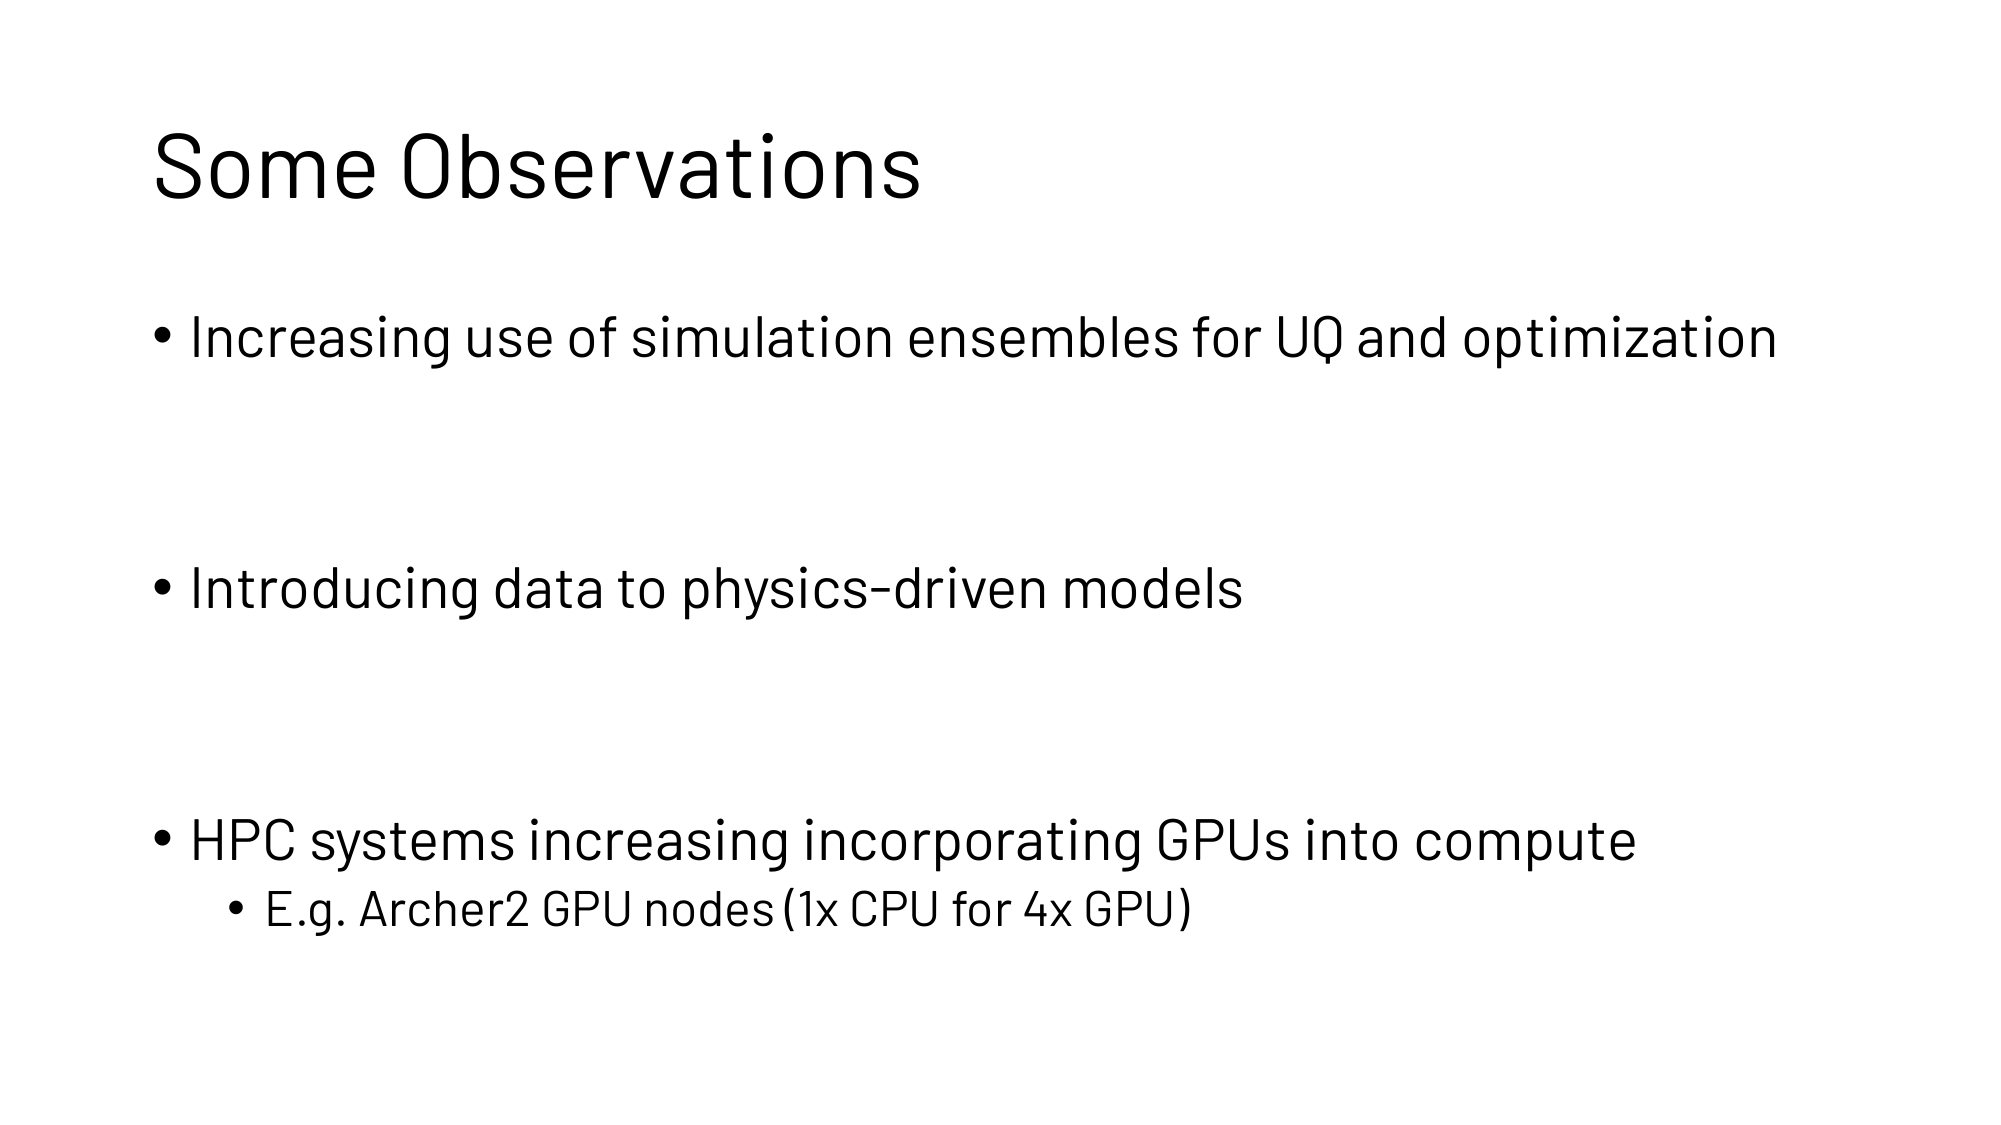

# Some Observations
Increasing use of simulation ensembles for UQ and optimization

Introducing data to physics-driven models

HPC systems increasing incorporating GPUs into compute
E.g. Archer2 GPU nodes (1x CPU for 4x GPU)